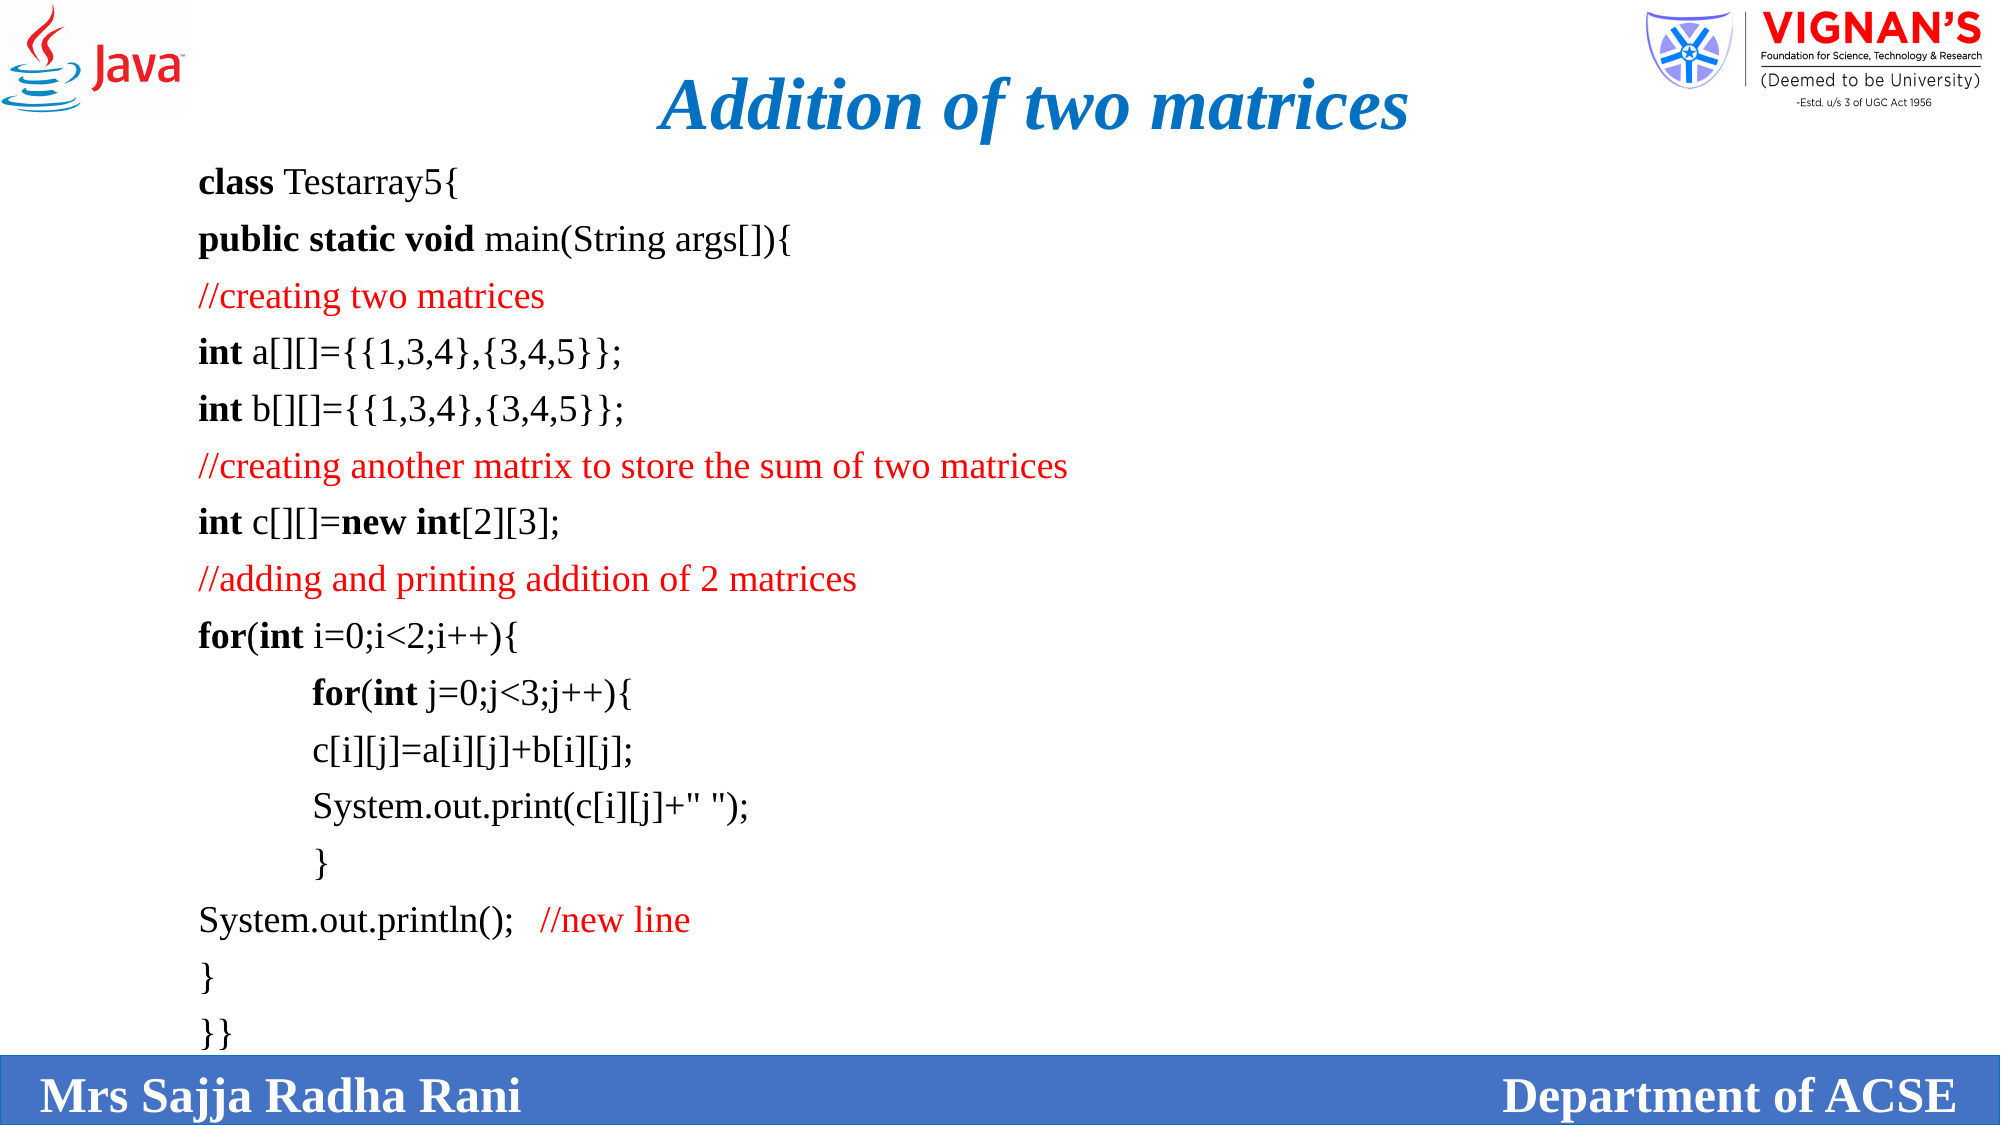

Addition of two matrices
class Testarray5{
public static void main(String args[]){
//creating two matrices
int a[][]={{1,3,4},{3,4,5}};
int b[][]={{1,3,4},{3,4,5}};
//creating another matrix to store the sum of two matrices
int c[][]=new int[2][3];
//adding and printing addition of 2 matrices
for(int i=0;i<2;i++){
	for(int j=0;j<3;j++){
		c[i][j]=a[i][j]+b[i][j];
		System.out.print(c[i][j]+" ");
		}
System.out.println();	//new line
}
}}